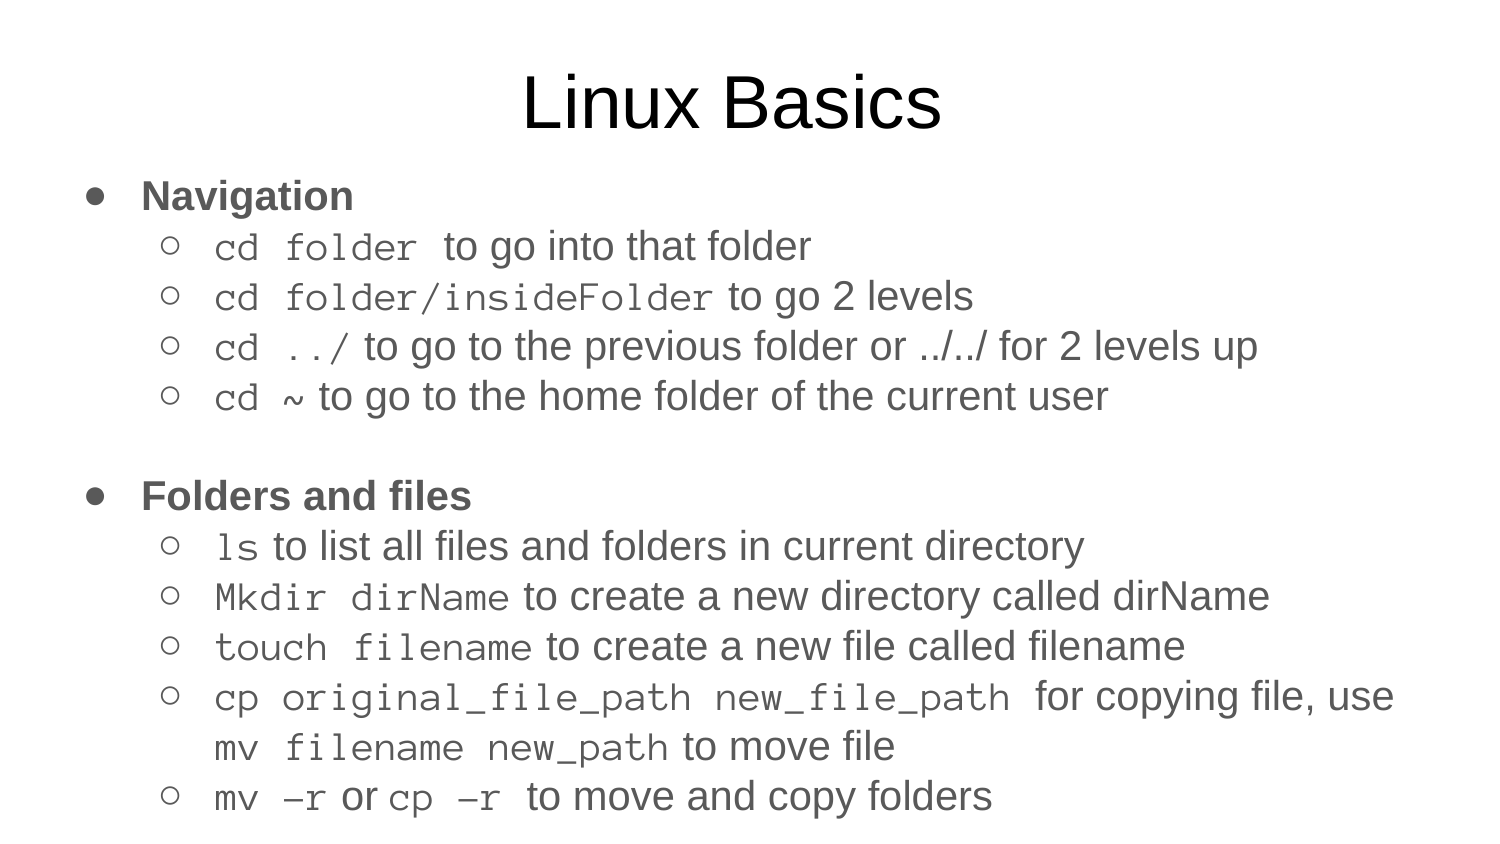

# Linux Basics

Navigation
cd folder to go into that folder
cd folder/insideFolder to go 2 levels
cd ../ to go to the previous folder or ../../ for 2 levels up
cd ~ to go to the home folder of the current user

Folders and files
ls to list all files and folders in current directory
Mkdir dirName to create a new directory called dirName
touch filename to create a new file called filename
cp original_file_path new_file_path for copying file, use mv filename new_path to move file
mv -r or cp -r to move and copy folders